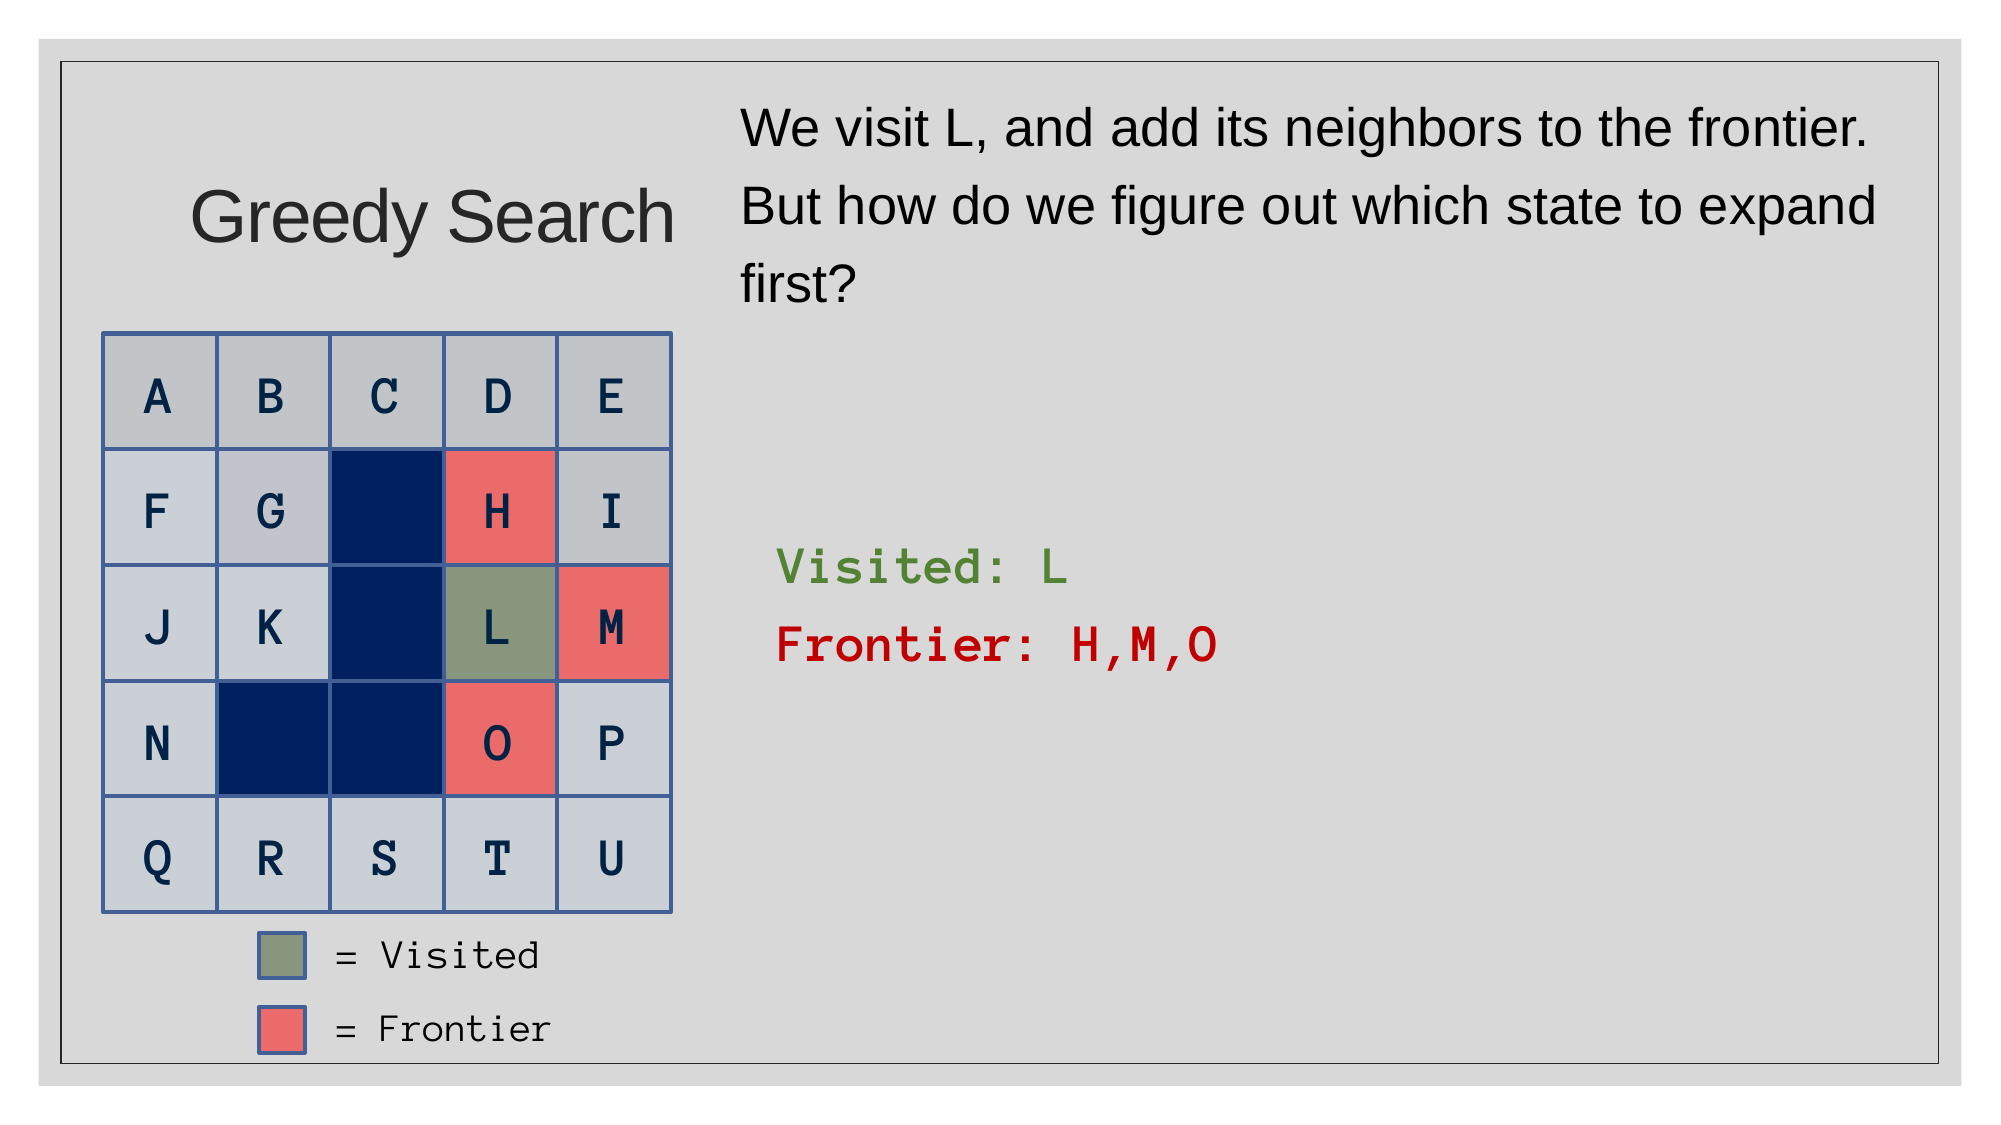

We visit L, and add its neighbors to the frontier.
But how do we figure out which state to expand first?
# Greedy Search
D
E
A
B
C
H
I
F
G

L
M
J
K

O
P
N

T
U
Q
R
S

Visited: L
Frontier: H,M,O
= Visited

= Frontier